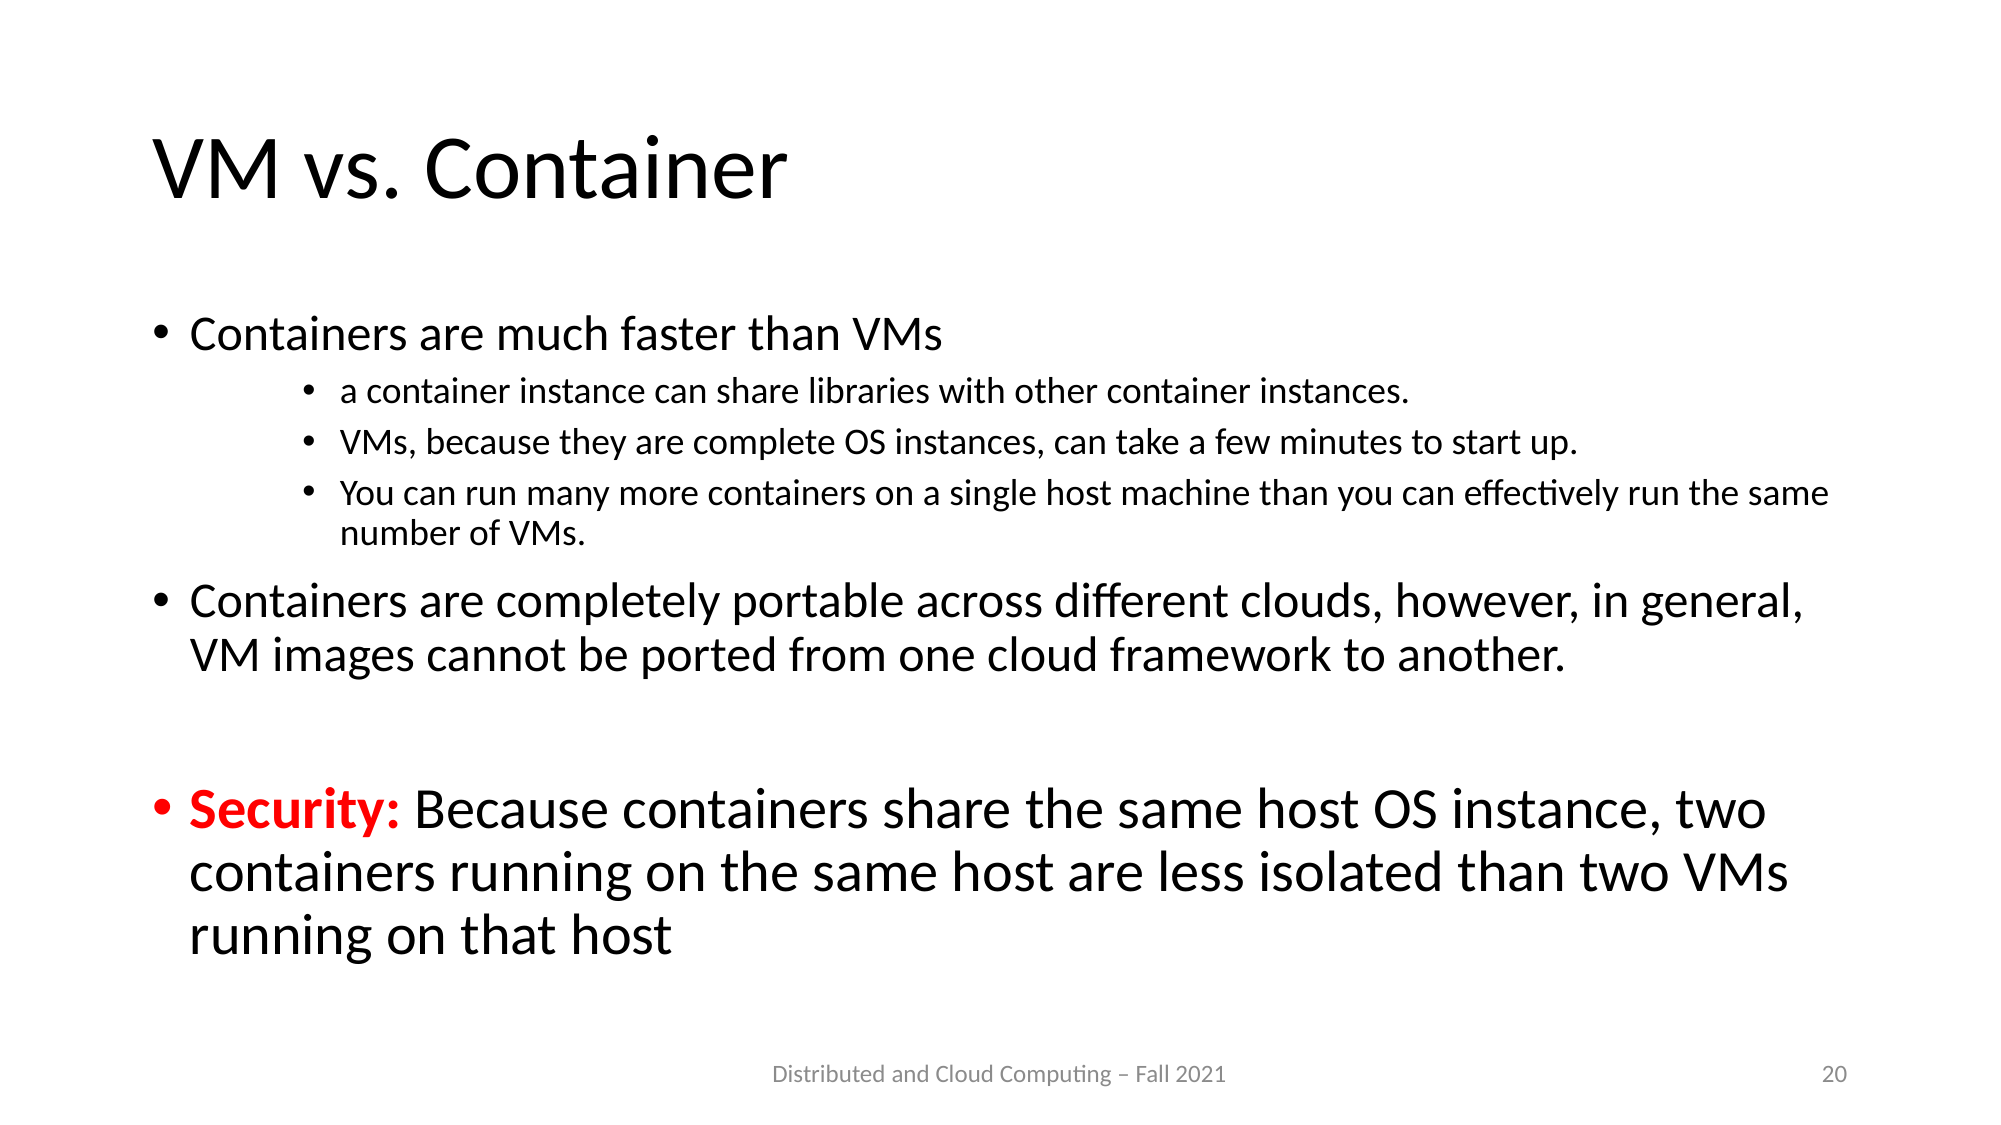

# VM vs. Container
Containers are much faster than VMs
a container instance can share libraries with other container instances.
VMs, because they are complete OS instances, can take a few minutes to start up.
You can run many more containers on a single host machine than you can effectively run the same number of VMs.
Containers are completely portable across different clouds, however, in general, VM images cannot be ported from one cloud framework to another.

Security: Because containers share the same host OS instance, two containers running on the same host are less isolated than two VMs running on that host

Distributed and Cloud Computing – Fall 2021
20